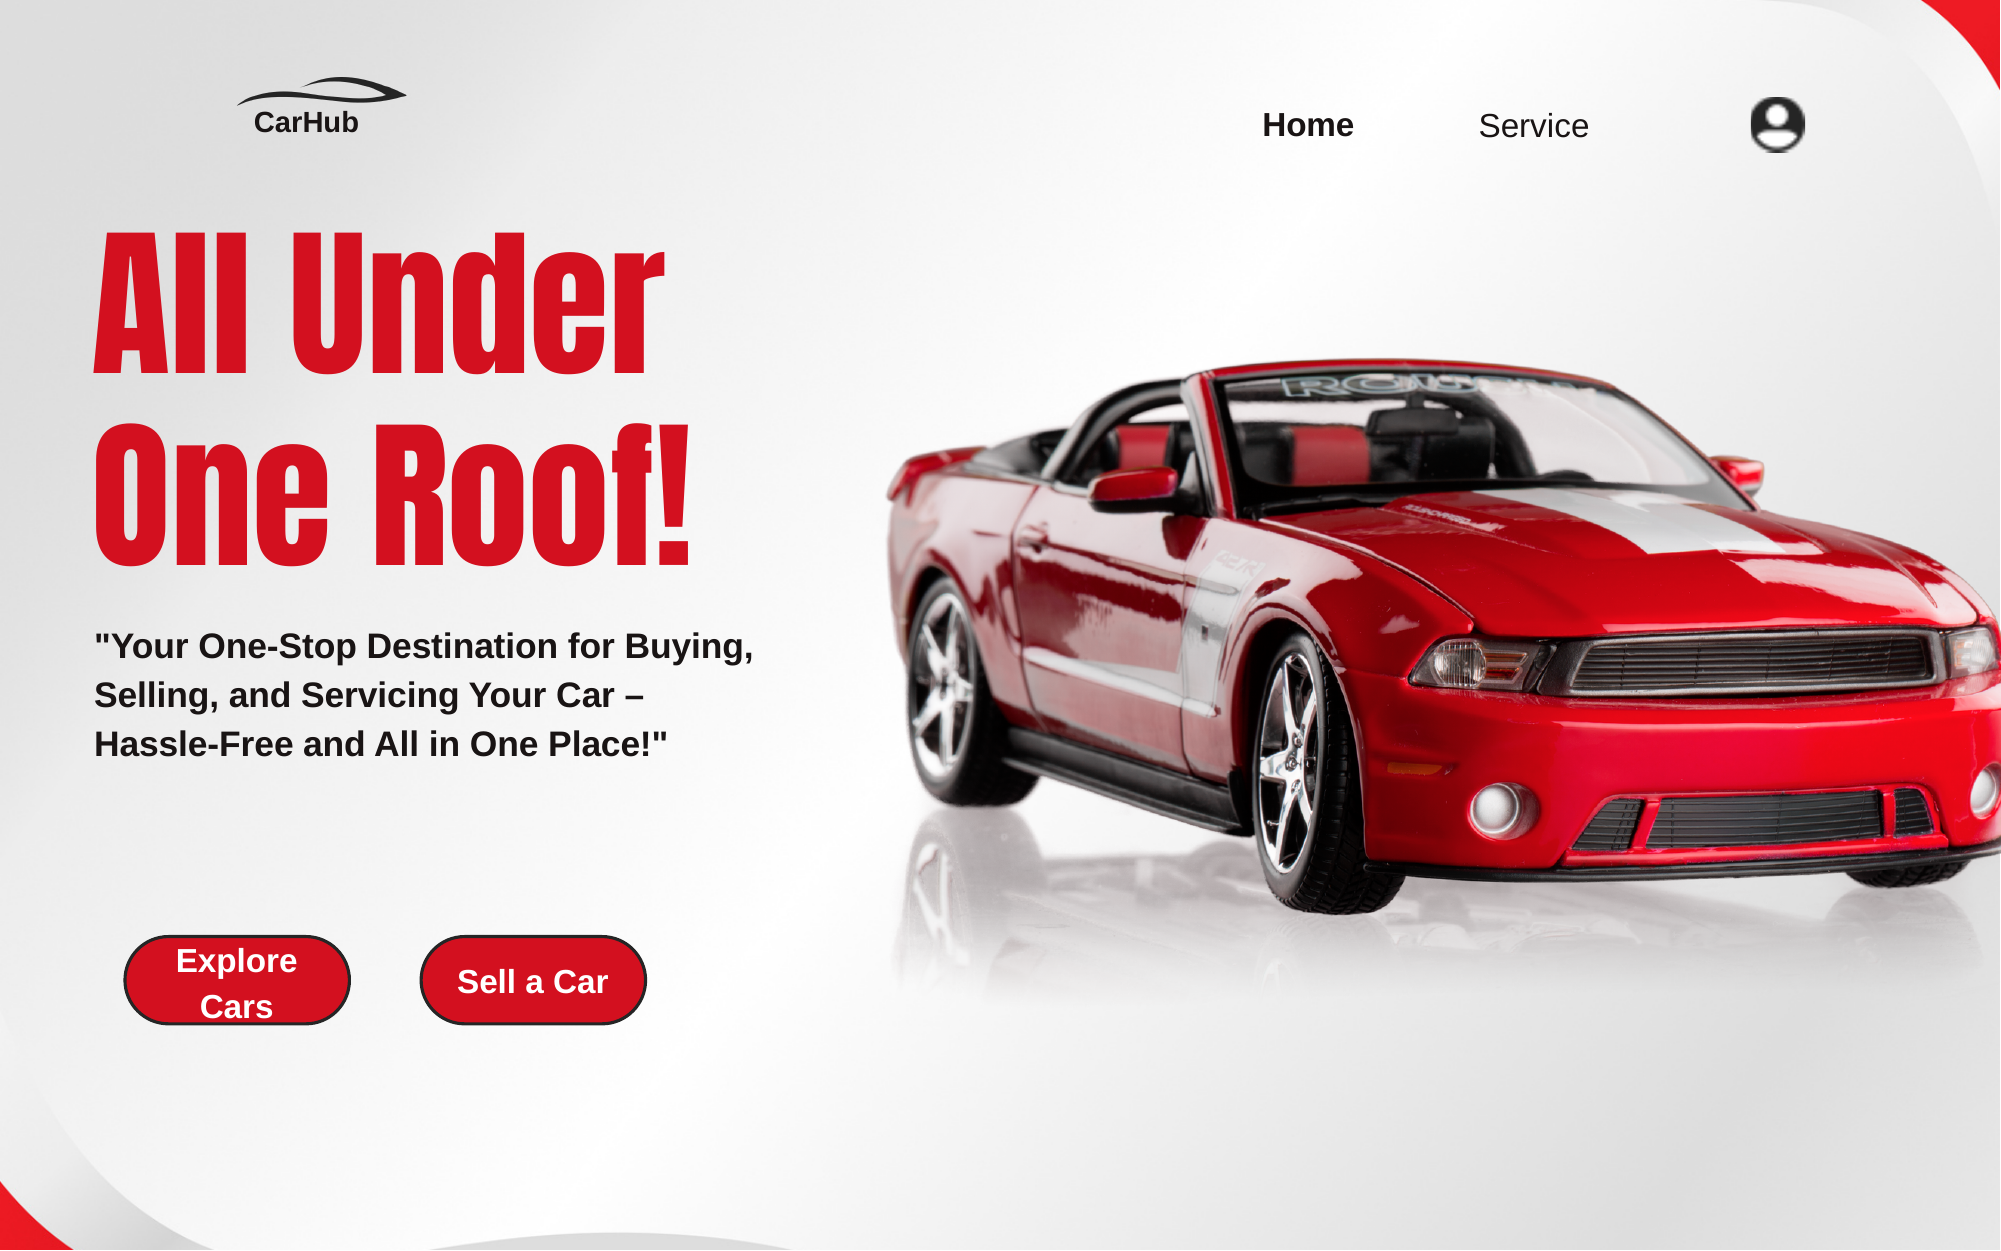

Home

CarHub
Service

All Under
One Roof!

"Your One-Stop Destination for Buying, Selling, and Servicing Your Car – Hassle-Free and All in One Place!"
Explore Cars

Sell a Car